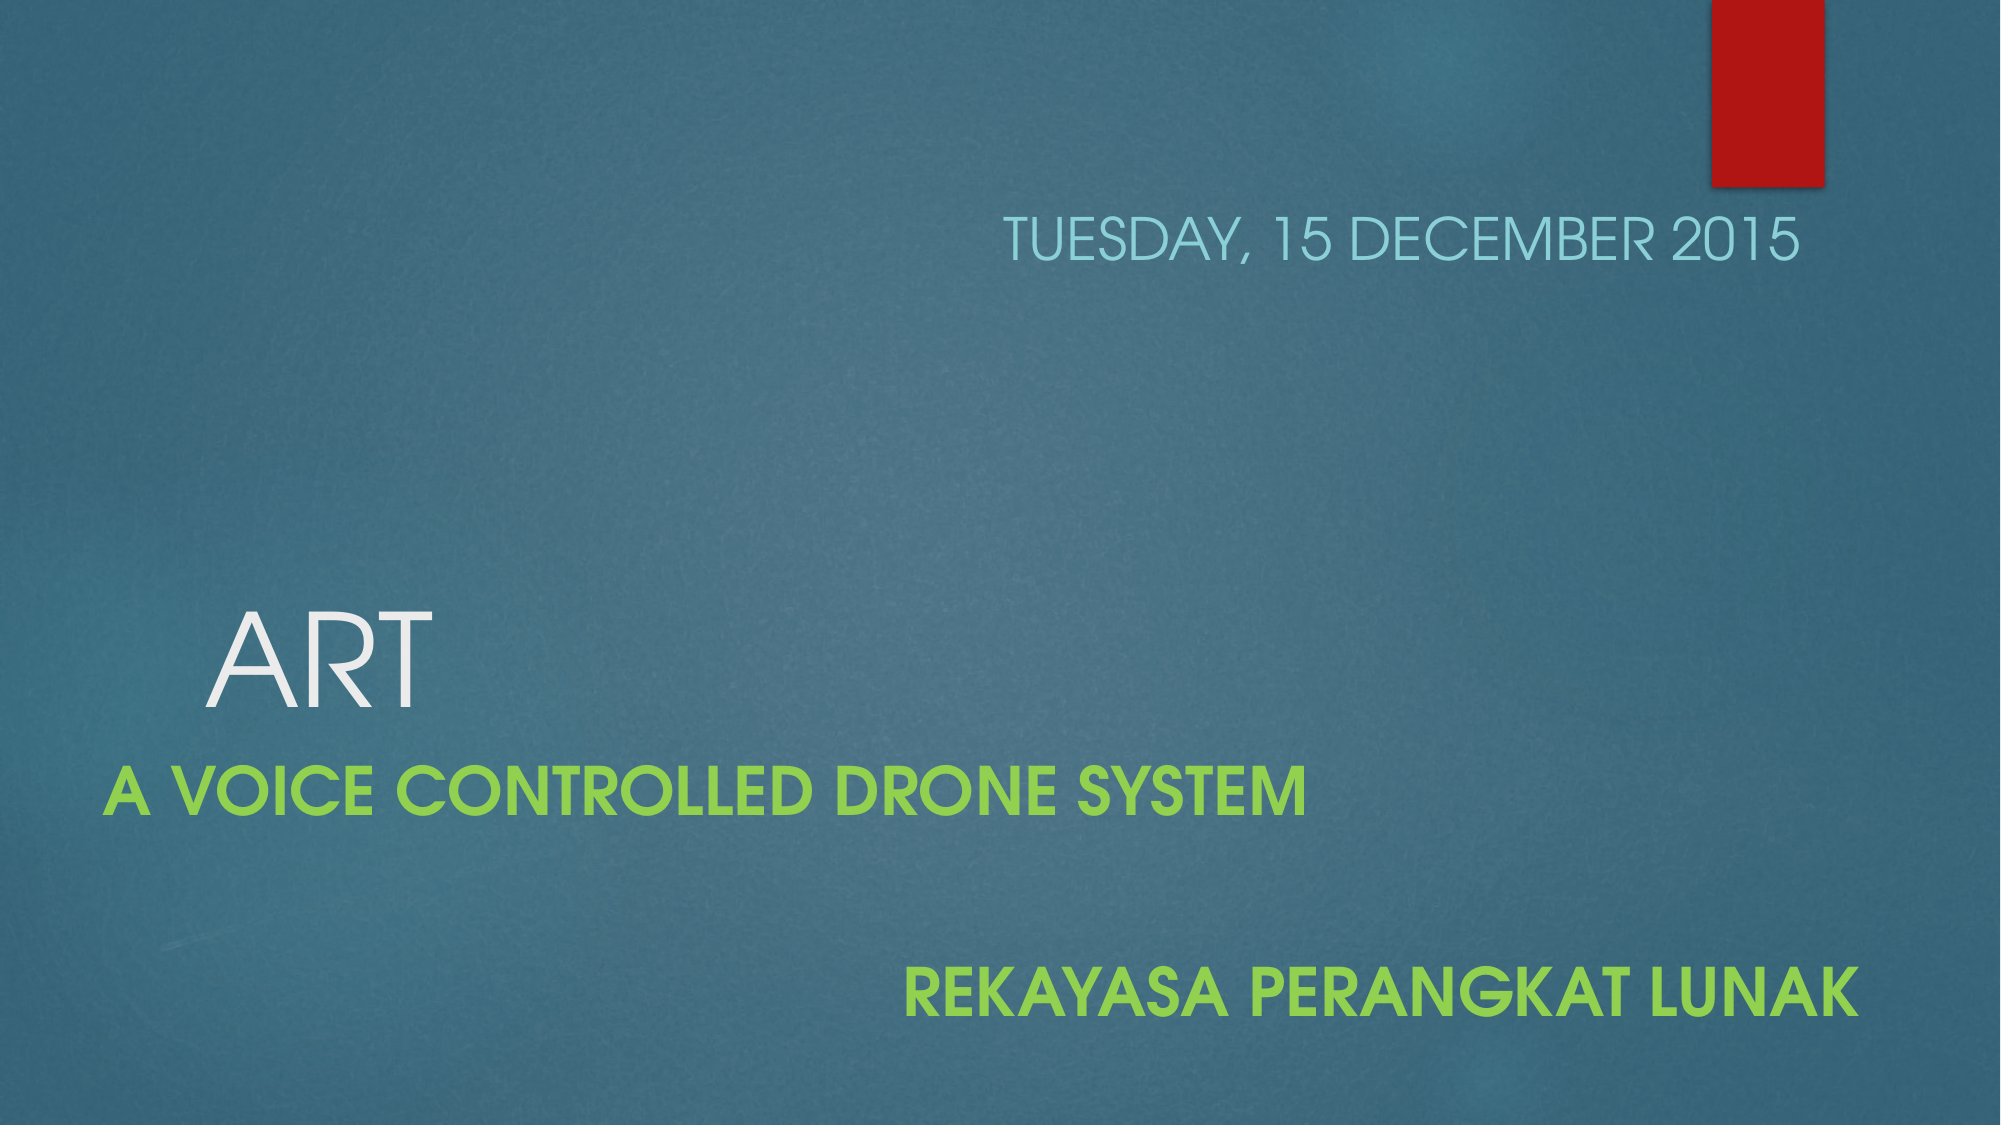

# ART
Tuesday, 15 DEcember 2015
A Voice Controlled Drone System

Rekayasa Perangkat lunak